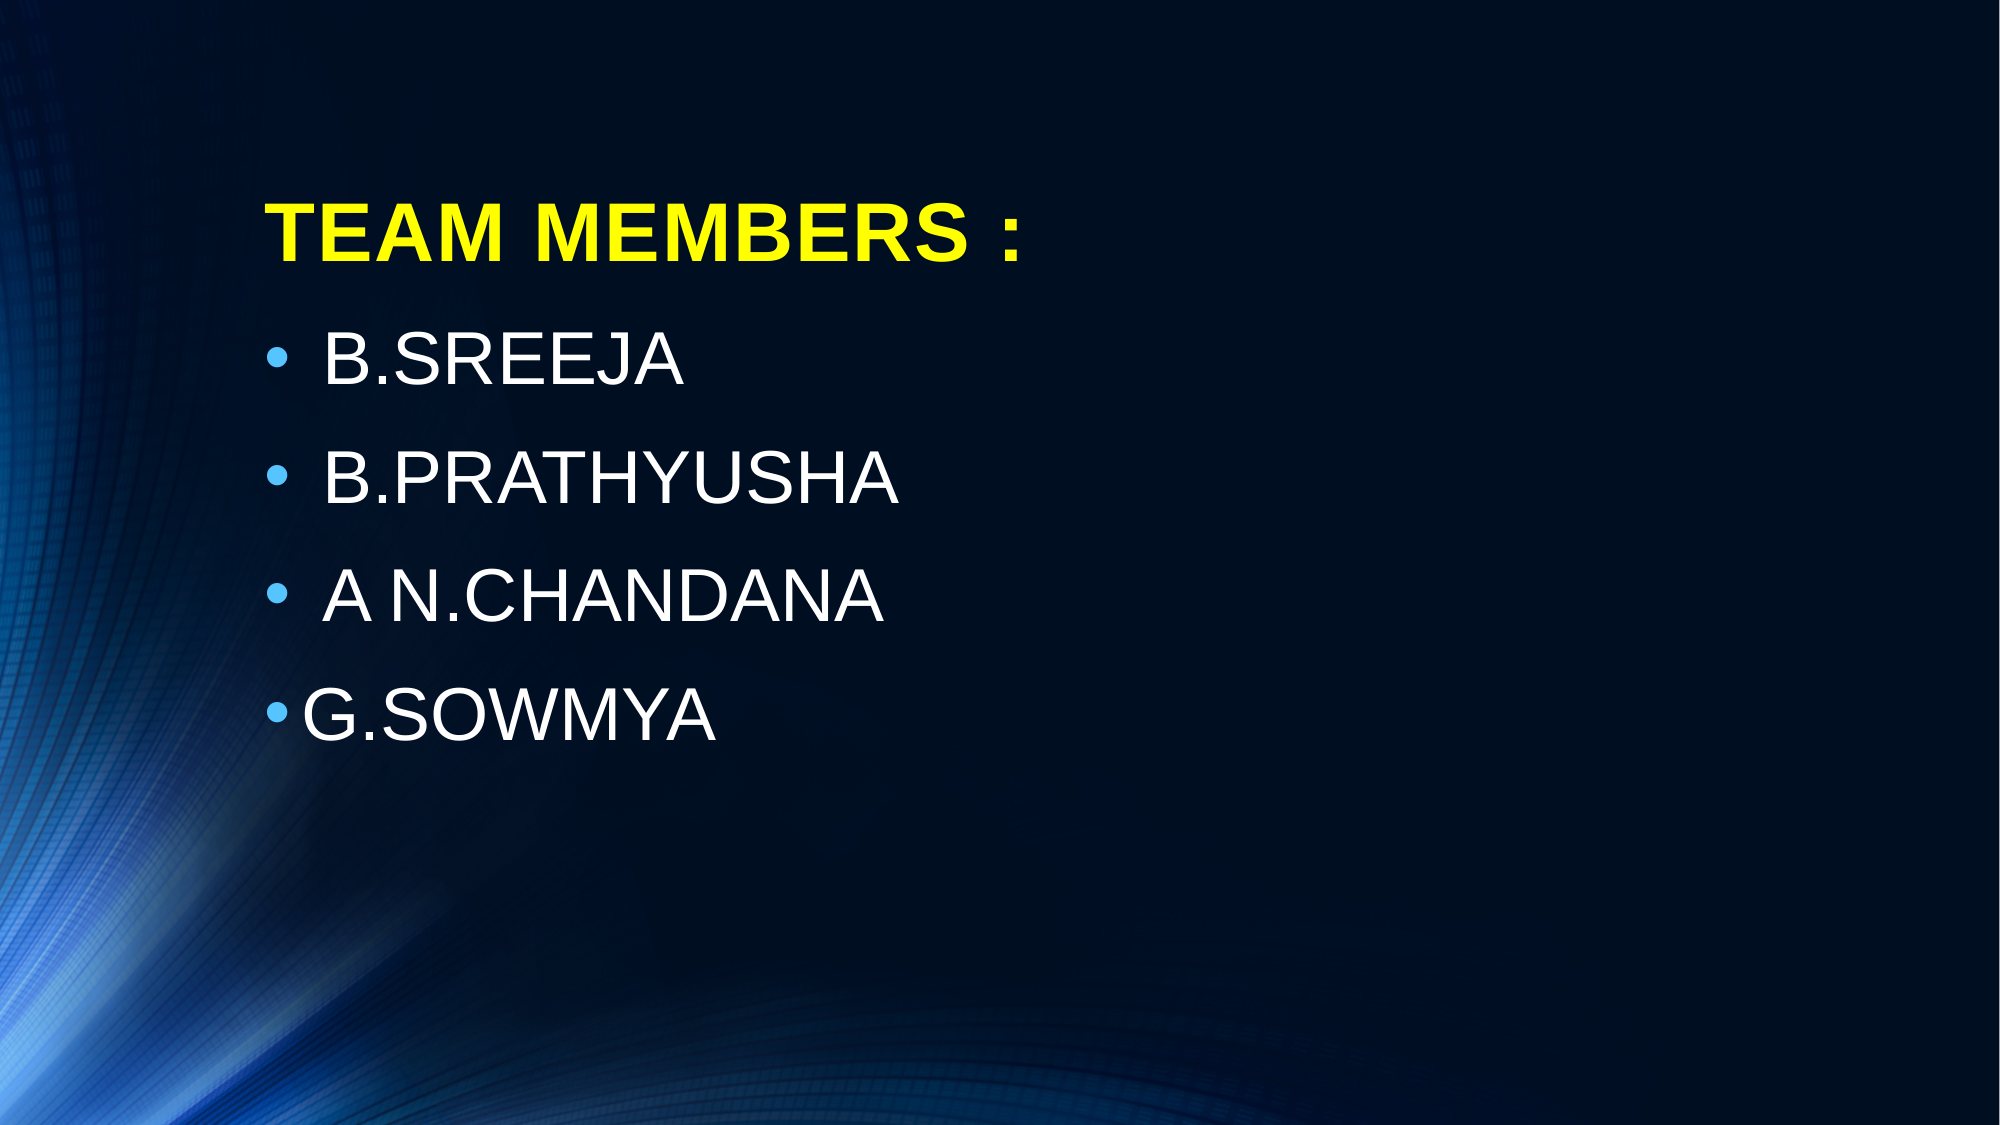

# TEAM MEMBERS :
 B.SREEJA
 B.PRATHYUSHA
 A N.CHANDANA
G.SOWMYA